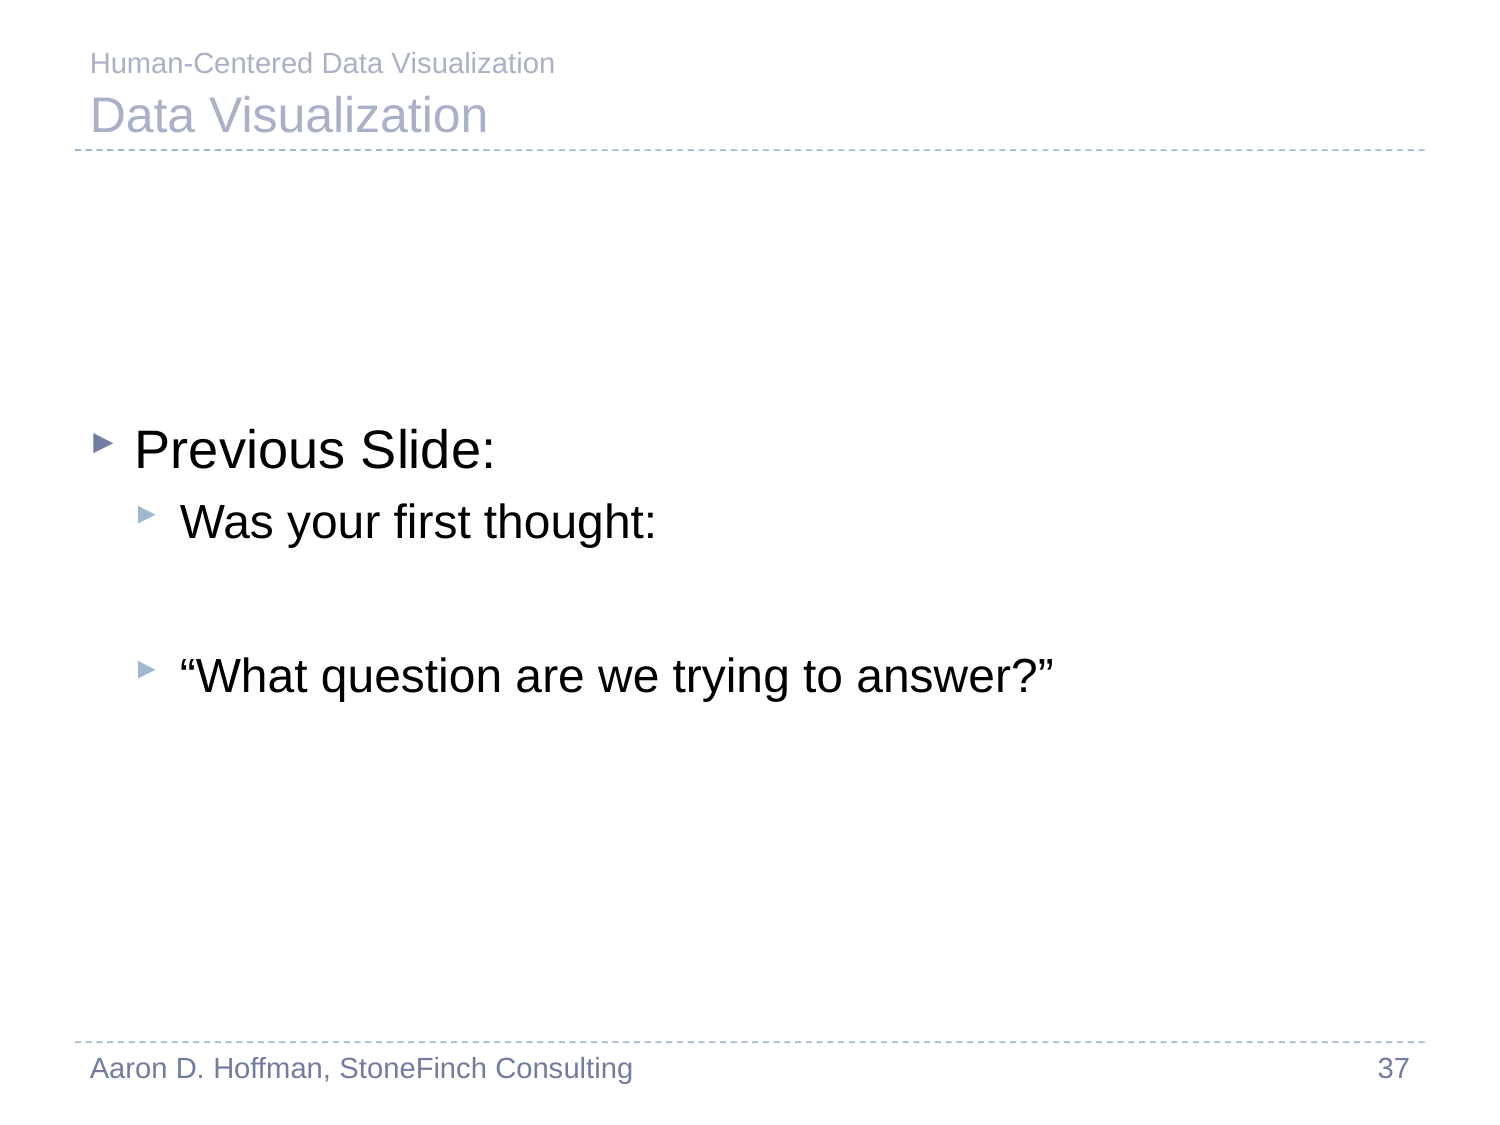

Human-Centered Data Visualization
# Data Visualization

Previous Slide:
Was your first thought:

“What question are we trying to answer?”

Aaron D. Hoffman, StoneFinch Consulting
37